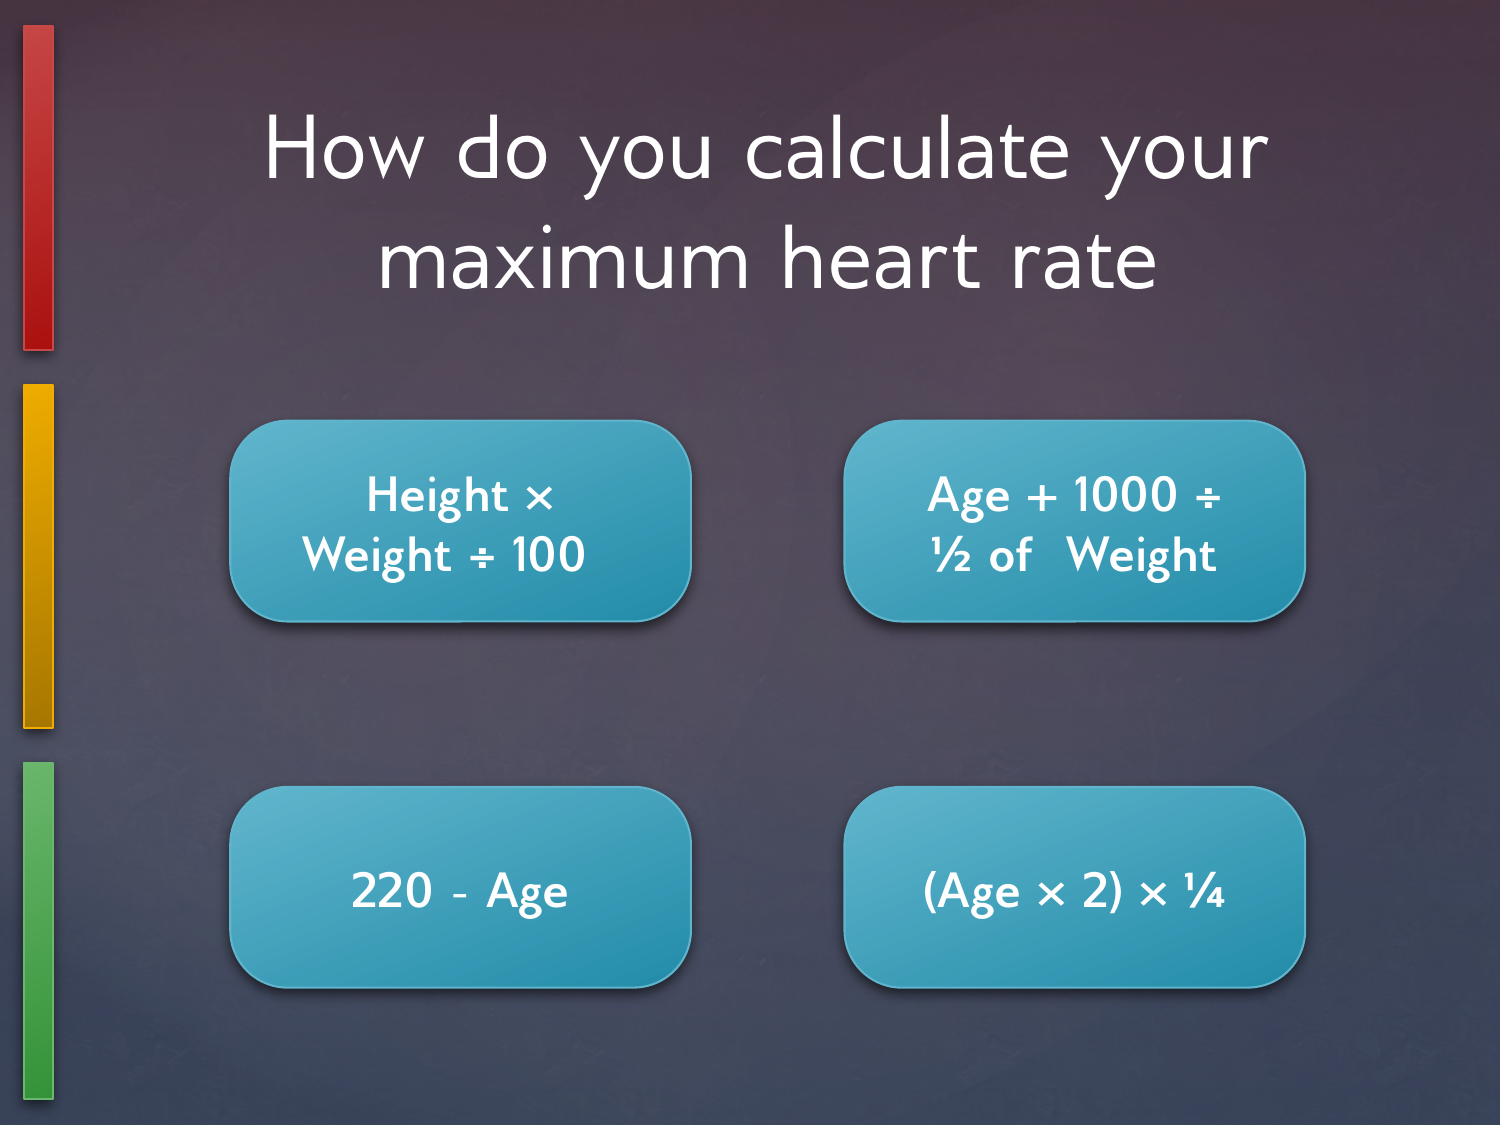

# How do you calculate your maximum heart rate

Height × Weight ÷ 100
Age + 1000 ÷ ½ of  Weight

220 − Age
(Age × 2) × ¼